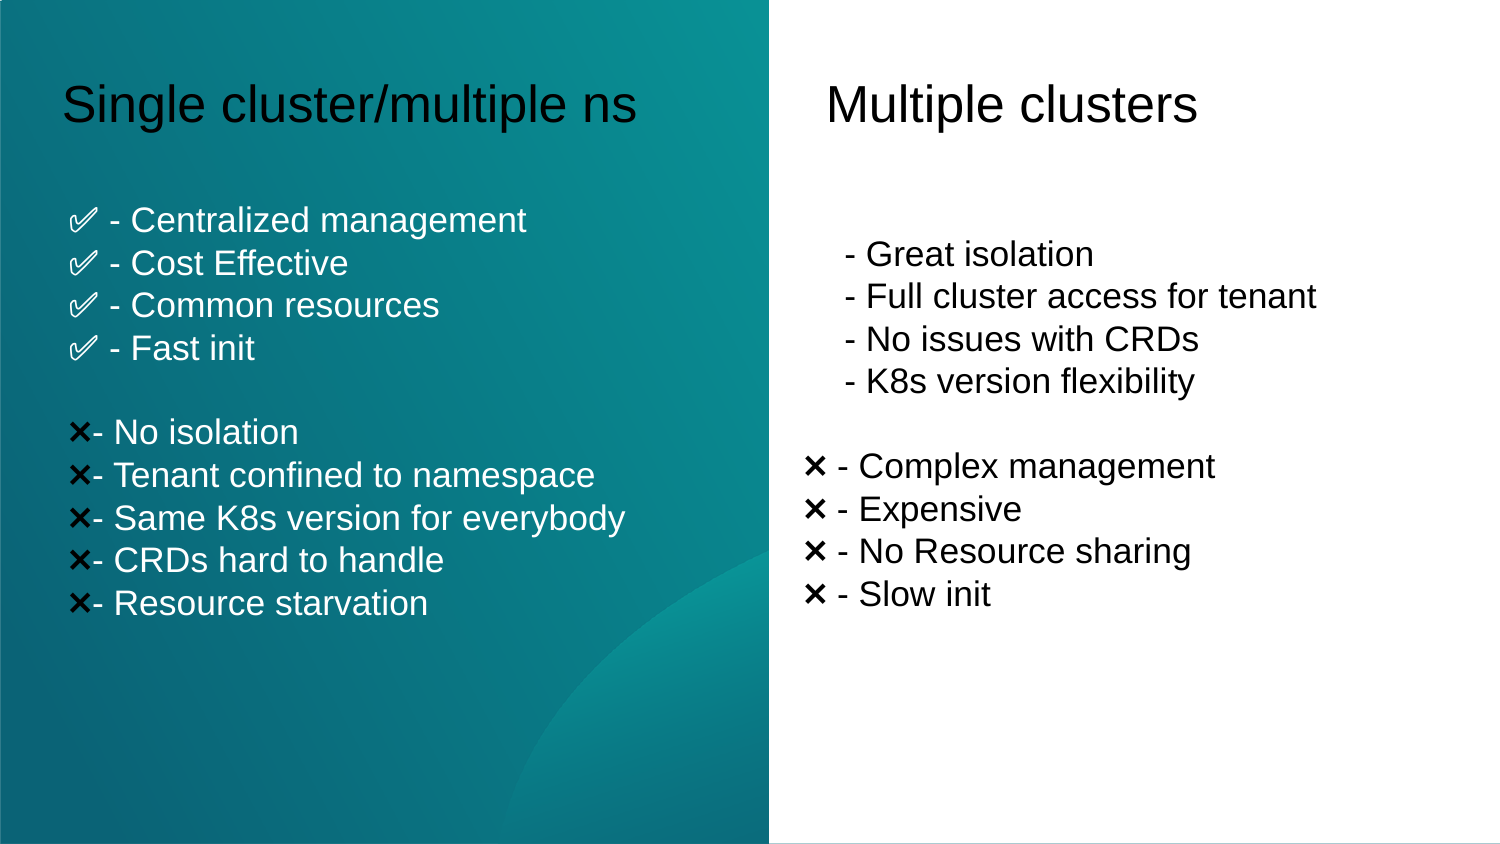

Single cluster/multiple ns
Multiple clusters

✅ - Centralized management
✅ - Cost Effective
✅ - Common resources
✅ - Fast init

❌- No isolation
❌- Tenant confined to namespace
❌- Same K8s version for everybody
❌- CRDs hard to handle
❌- Resource starvation

✅ - Great isolation
✅ - Full cluster access for tenant
✅ - No issues with CRDs
✅ - K8s version flexibility

❌ - Complex management
❌ - Expensive
❌ - No Resource sharing
❌ - Slow init